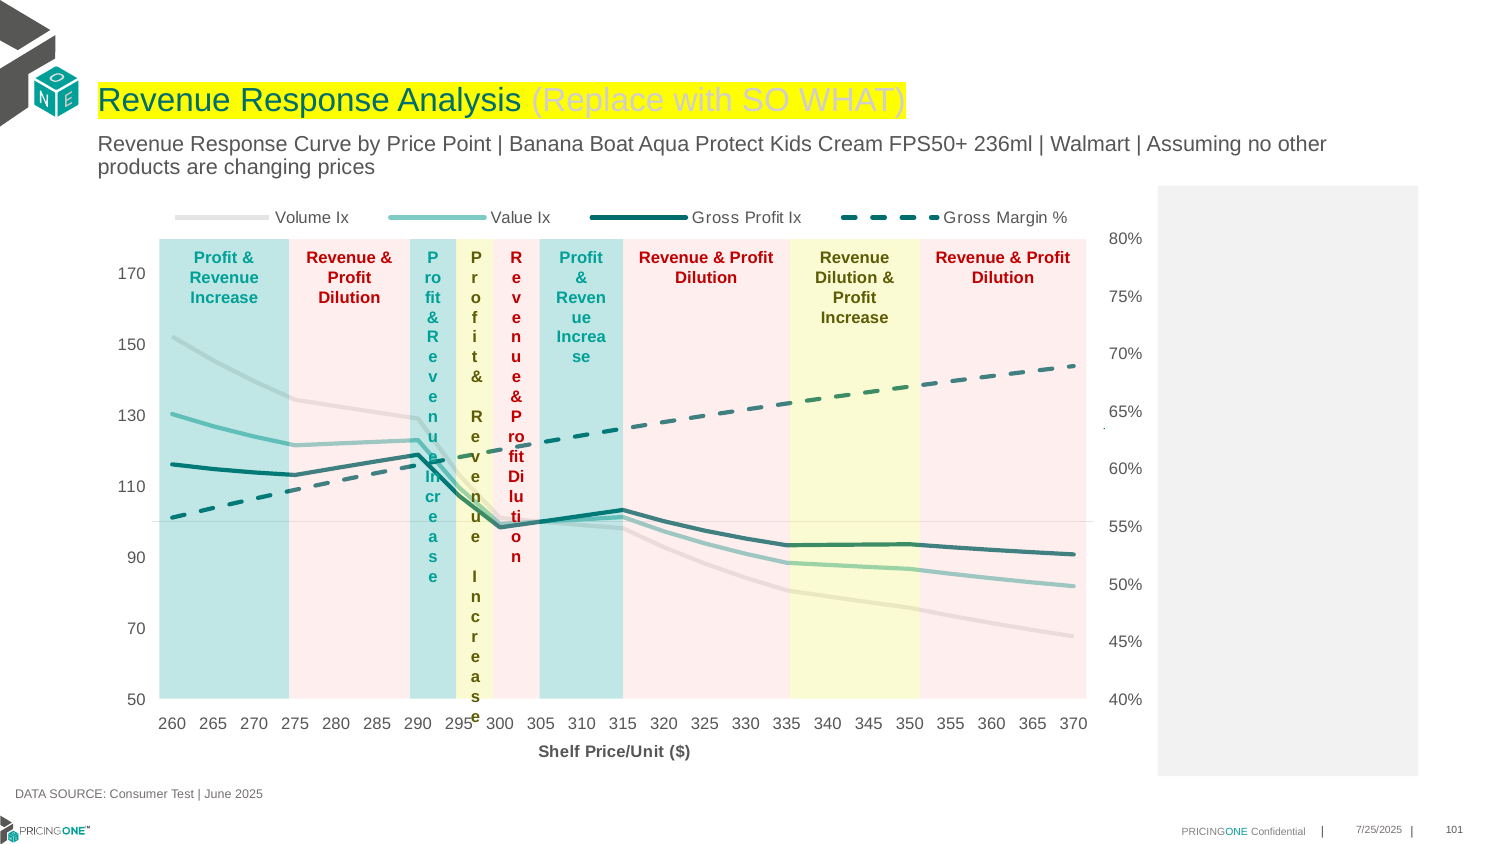

# Revenue Response Analysis (Replace with SO WHAT)

Revenue Response Curve by Price Point | Banana Boat Aqua Protect Kids Cream FPS50+ 236ml | Walmart | Assuming no other products are changing prices

### Chart:

| Category | Volume Ix | Value Ix | Gross Profit Ix | Gross Margin % |
|---|---|---|---|---|
| 260 | 152.25319189602092 | 130.37506695541964 | 116.17689488510261 | 0.5573615133853455 |
| 265 | 145.51873209321528 | 126.93443012391788 | 114.86933561082412 | 0.5657131829441128 |
| 270 | 139.62966529298055 | 124.03260079652236 | 113.89676275273632 | 0.5737555314081104 |
| 275 | 134.41235654933553 | 121.55217976708599 | 113.17974160302991 | 0.581505430837054 |
| 280 | 132.6065317040154 | 122.06199908742686 | 115.15040205369456 | 0.5889785481435351 |
| 285 | 130.83824718390517 | 122.54817505578227 | 117.05956297151168 | 0.5961894508076837 |
| 290 | 129.1062896315402 | 123.01140796174879 | 118.90907188583945 | 0.6031517016558272 |
| 295 | 113.24000444095303 | 109.64044300898867 | 107.27730509659092 | 0.6098779440006435 |
| 300 | 101.02819926007652 | 99.39283540132084 | 98.36835841821106 | 0.6163799782672994 |
| 305 | 100.0 | 100.0 | 100.0 | 0.6226688310825895 |
| 310 | 99.03775576484749 | 100.64083064671053 | 101.64519279331428 | 0.6287548176780317 |
| 315 | 98.13084660737516 | 101.30752821564832 | 103.29796698692799 | 0.634647598349809 |
| 320 | 92.78293638580651 | 97.2745573620478 | 100.11122231294269 | 0.6403562296255932 |
| 325 | 88.16703197482062 | 93.8507963713929 | 97.45197515980166 | 0.6458892107082763 |
| 330 | 84.14472548428836 | 90.92144394211697 | 95.22141392919036 | 0.6512545256975449 |
| 335 | 80.60379476406825 | 88.39167710209182 | 93.33647337615956 | 0.6564596820304173 |
| 340 | 78.90334677428402 | 87.7999525401238 | 93.44475621175145 | 0.66151174552997 |
| 345 | 77.26647159847377 | 87.22521111525337 | 93.54046387941305 | 0.6664173724063474 |
| 350 | 75.68945963518362 | 86.66627266414315 | 93.62402896926775 | 0.6711828385148281 |
| 355 | 73.45367225870211 | 85.29081531167729 | 92.79233996629377 | 0.67581406614138 |
| 360 | 71.37352620915837 | 84.02678733073824 | 92.04364045175735 | 0.6803166485560829 |
| 365 | 69.43206474103819 | 82.86142454591585 | 91.36790953120553 | 0.6846958725484652 |
| 370 | 67.61456582875174 | 81.7835831422876 | 90.75634015686258 | 0.6889567391356483 |
Profit & Revenue Increase
Revenue & Profit Dilution
Profit & Revenue Increase
Profit & Revenue Increase
Revenue & Profit Dilution
Profit & Revenue Increase
Revenue & Profit Dilution
Revenue Dilution & Profit Increase
Revenue & Profit Dilution

DATA SOURCE: Consumer Test | June 2025

7/25/2025
101